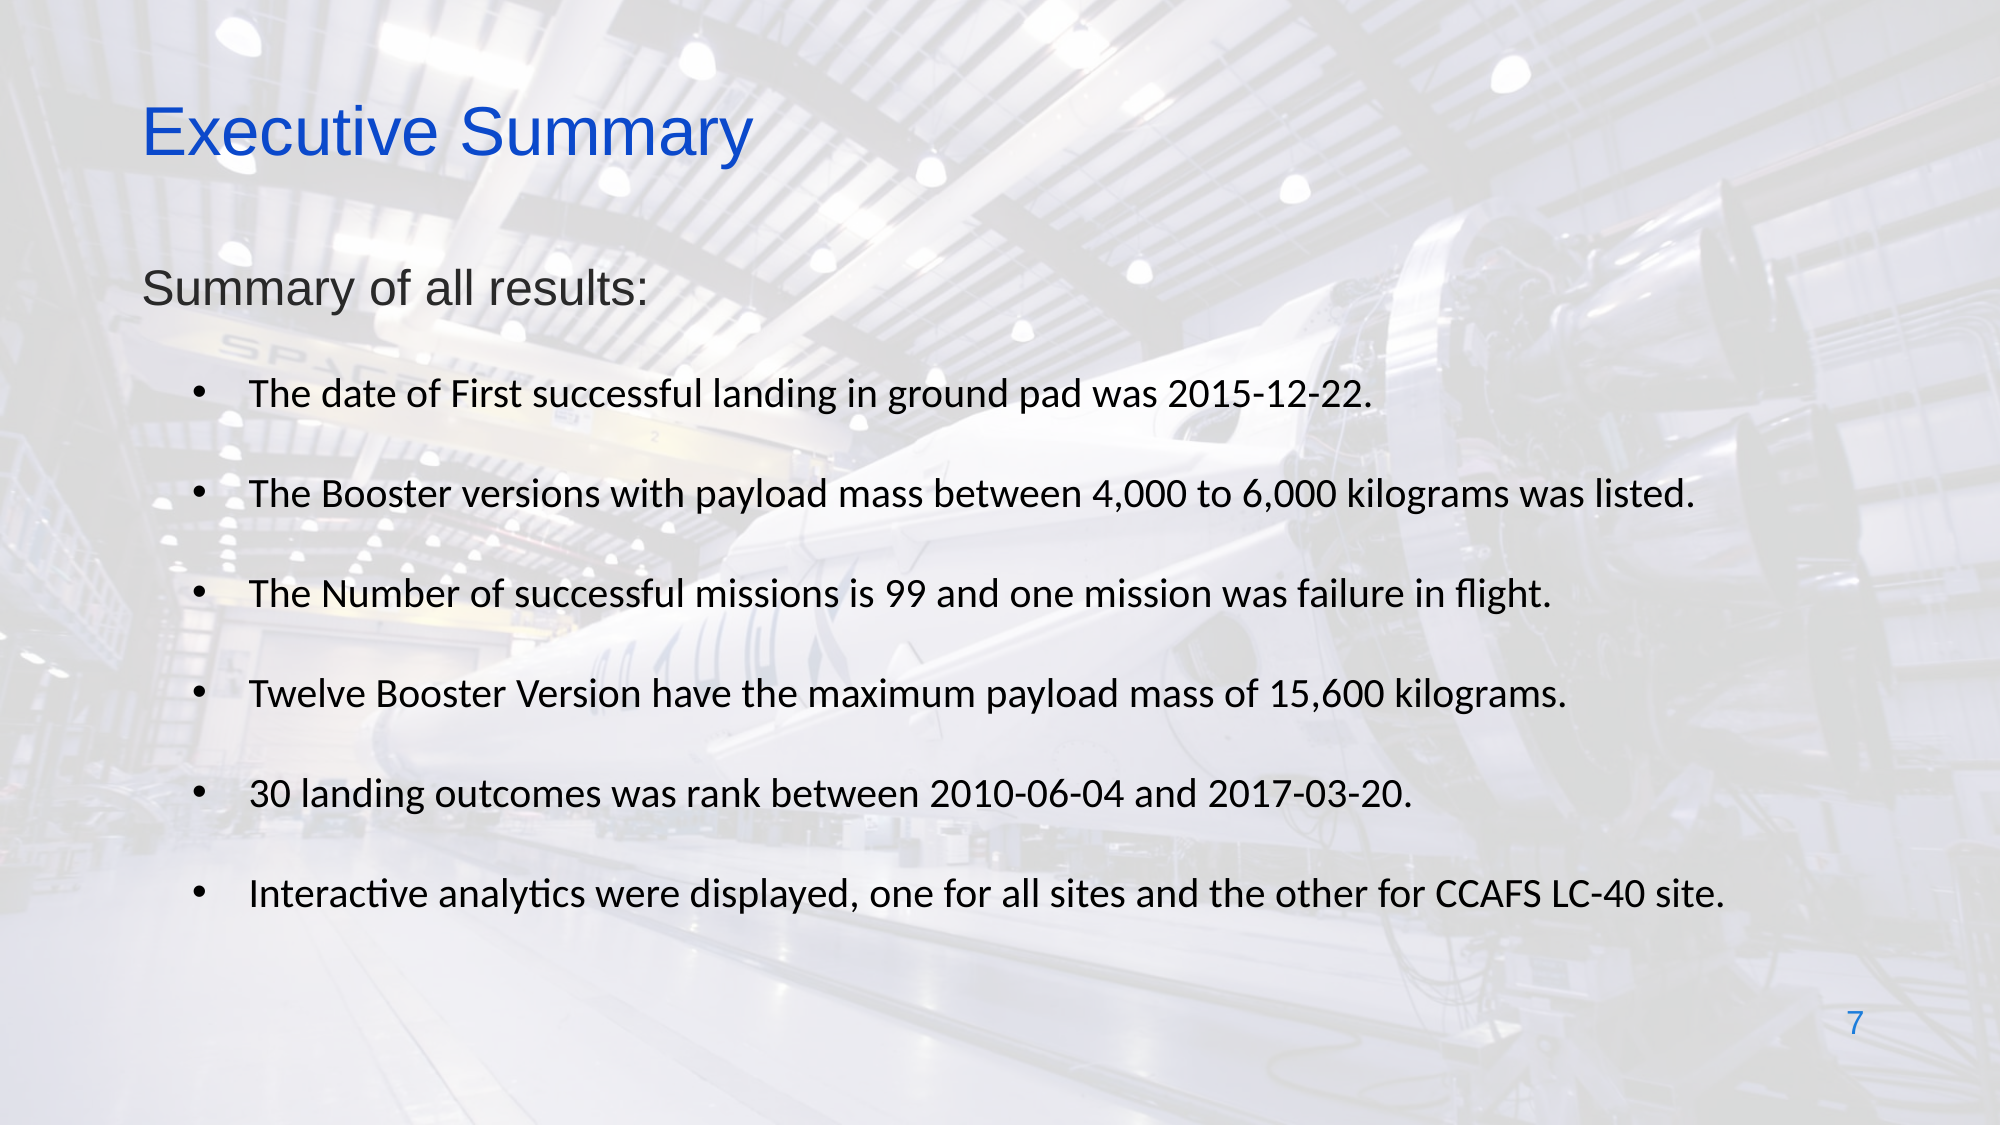

Executive Summary
Summary of all results:
The date of First successful landing in ground pad was 2015-12-22.

The Booster versions with payload mass between 4,000 to 6,000 kilograms was listed.

The Number of successful missions is 99 and one mission was failure in flight.

Twelve Booster Version have the maximum payload mass of 15,600 kilograms.

30 landing outcomes was rank between 2010-06-04 and 2017-03-20.

Interactive analytics were displayed, one for all sites and the other for CCAFS LC-40 site.
7